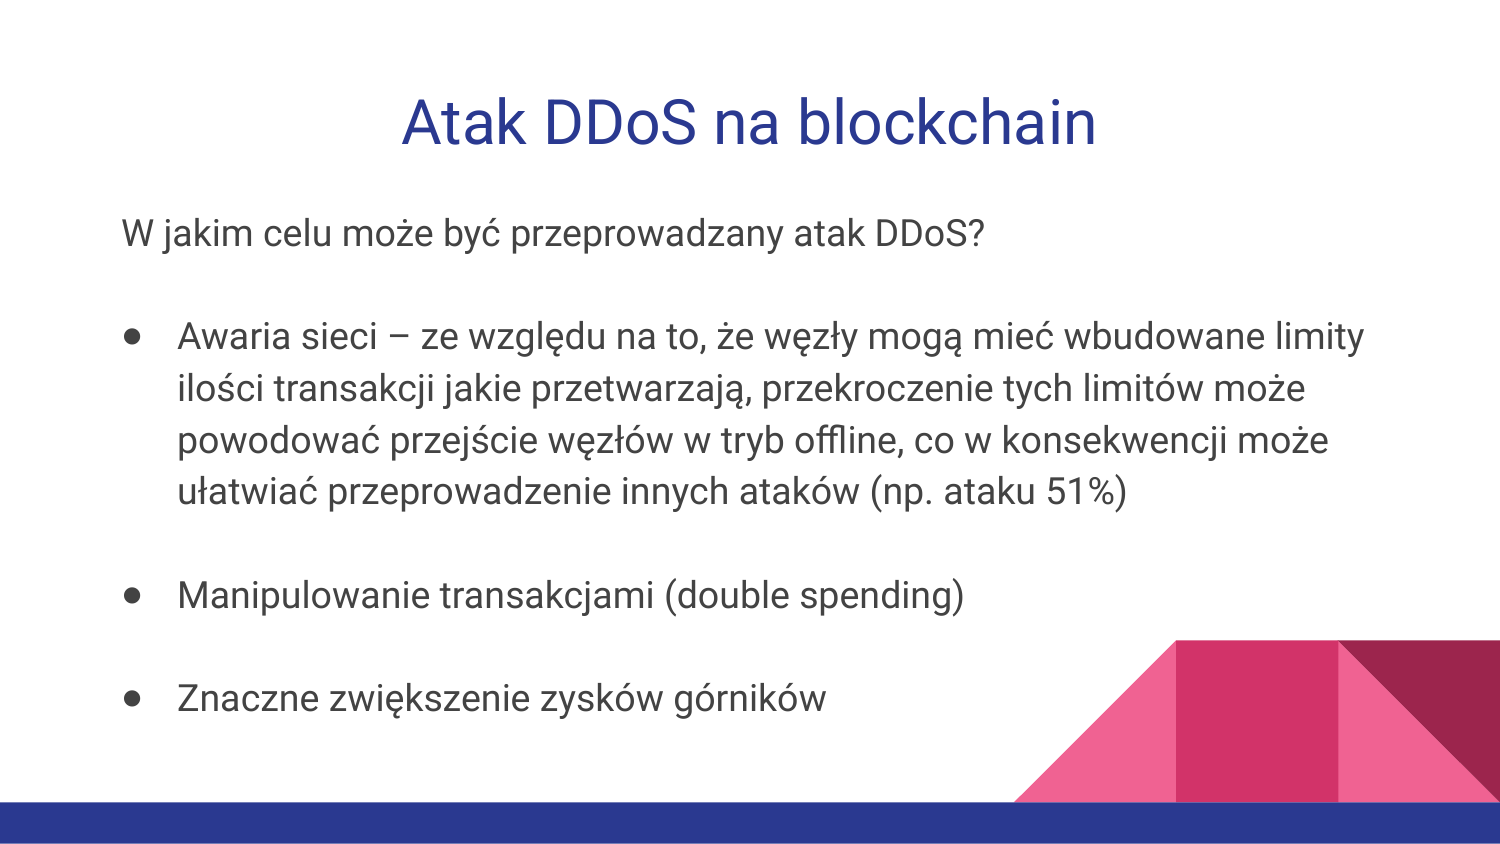

# Atak DDoS na blockchain
W jakim celu może być przeprowadzany atak DDoS?

Awaria sieci – ze względu na to, że węzły mogą mieć wbudowane limity ilości transakcji jakie przetwarzają, przekroczenie tych limitów może powodować przejście węzłów w tryb offline, co w konsekwencji może ułatwiać przeprowadzenie innych ataków (np. ataku 51%)

Manipulowanie transakcjami (double spending)

Znaczne zwiększenie zysków górników